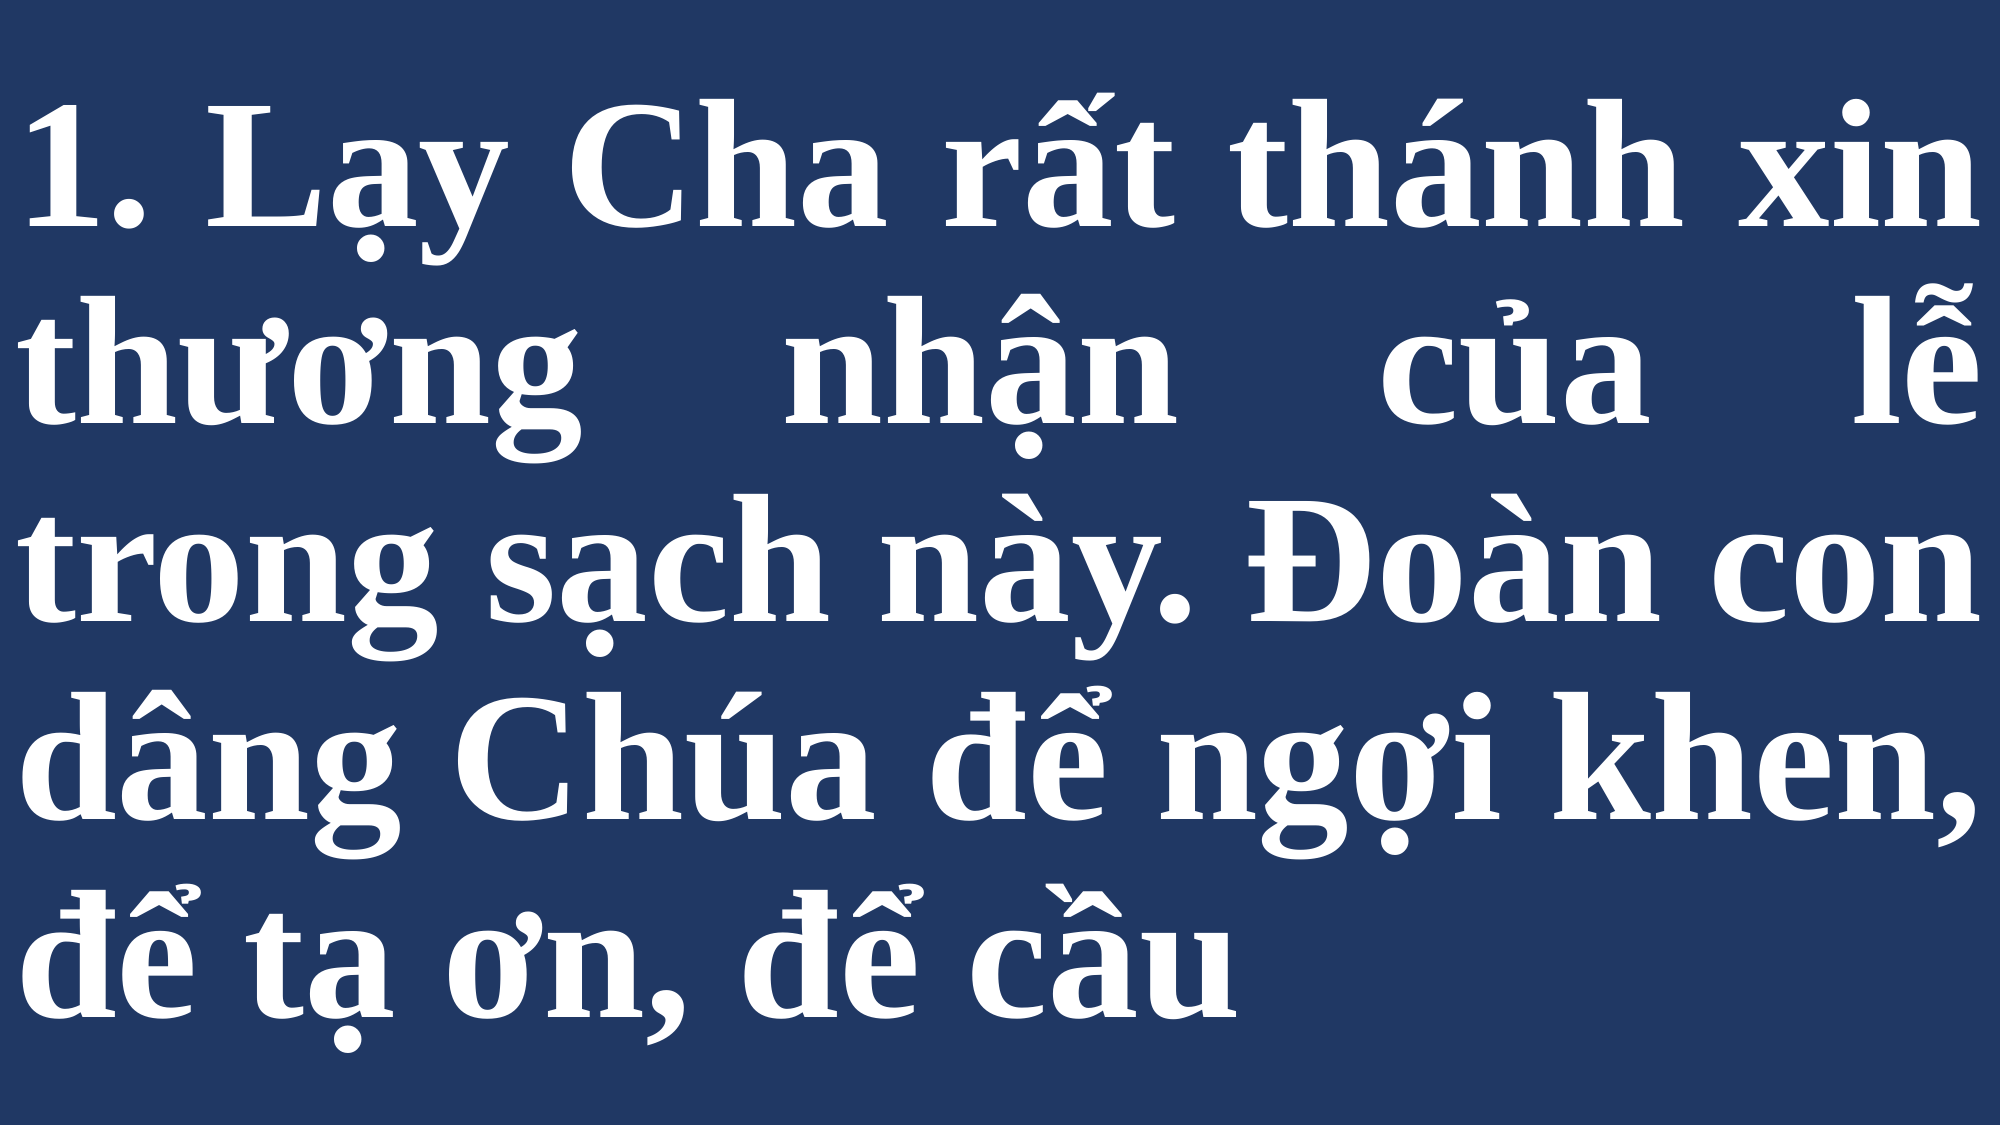

# 1. Lạy Cha rất thánh xin thương nhận của lễ trong sạch này. Đoàn con dâng Chúa để ngợi khen, để tạ ơn, để cầu